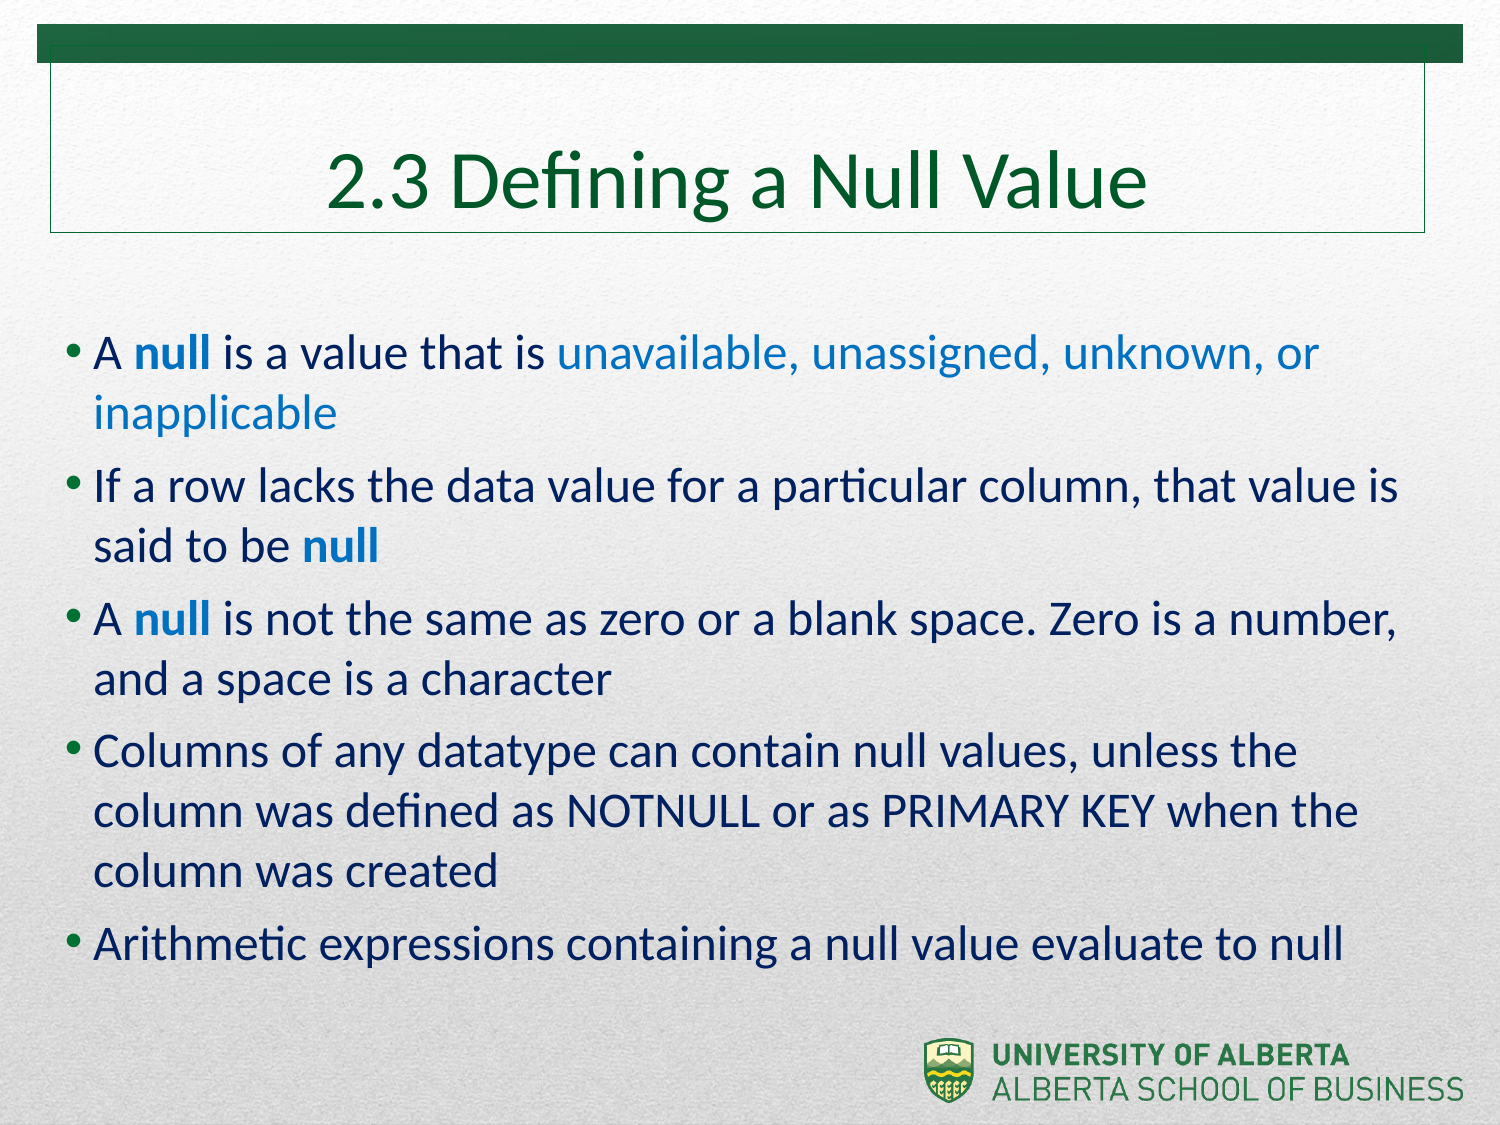

# 2.3 Defining a Null Value
A null is a value that is unavailable, unassigned, unknown, or inapplicable
If a row lacks the data value for a particular column, that value is said to be null
A null is not the same as zero or a blank space. Zero is a number, and a space is a character
Columns of any datatype can contain null values, unless the column was defined as NOTNULL or as PRIMARY KEY when the column was created
Arithmetic expressions containing a null value evaluate to null